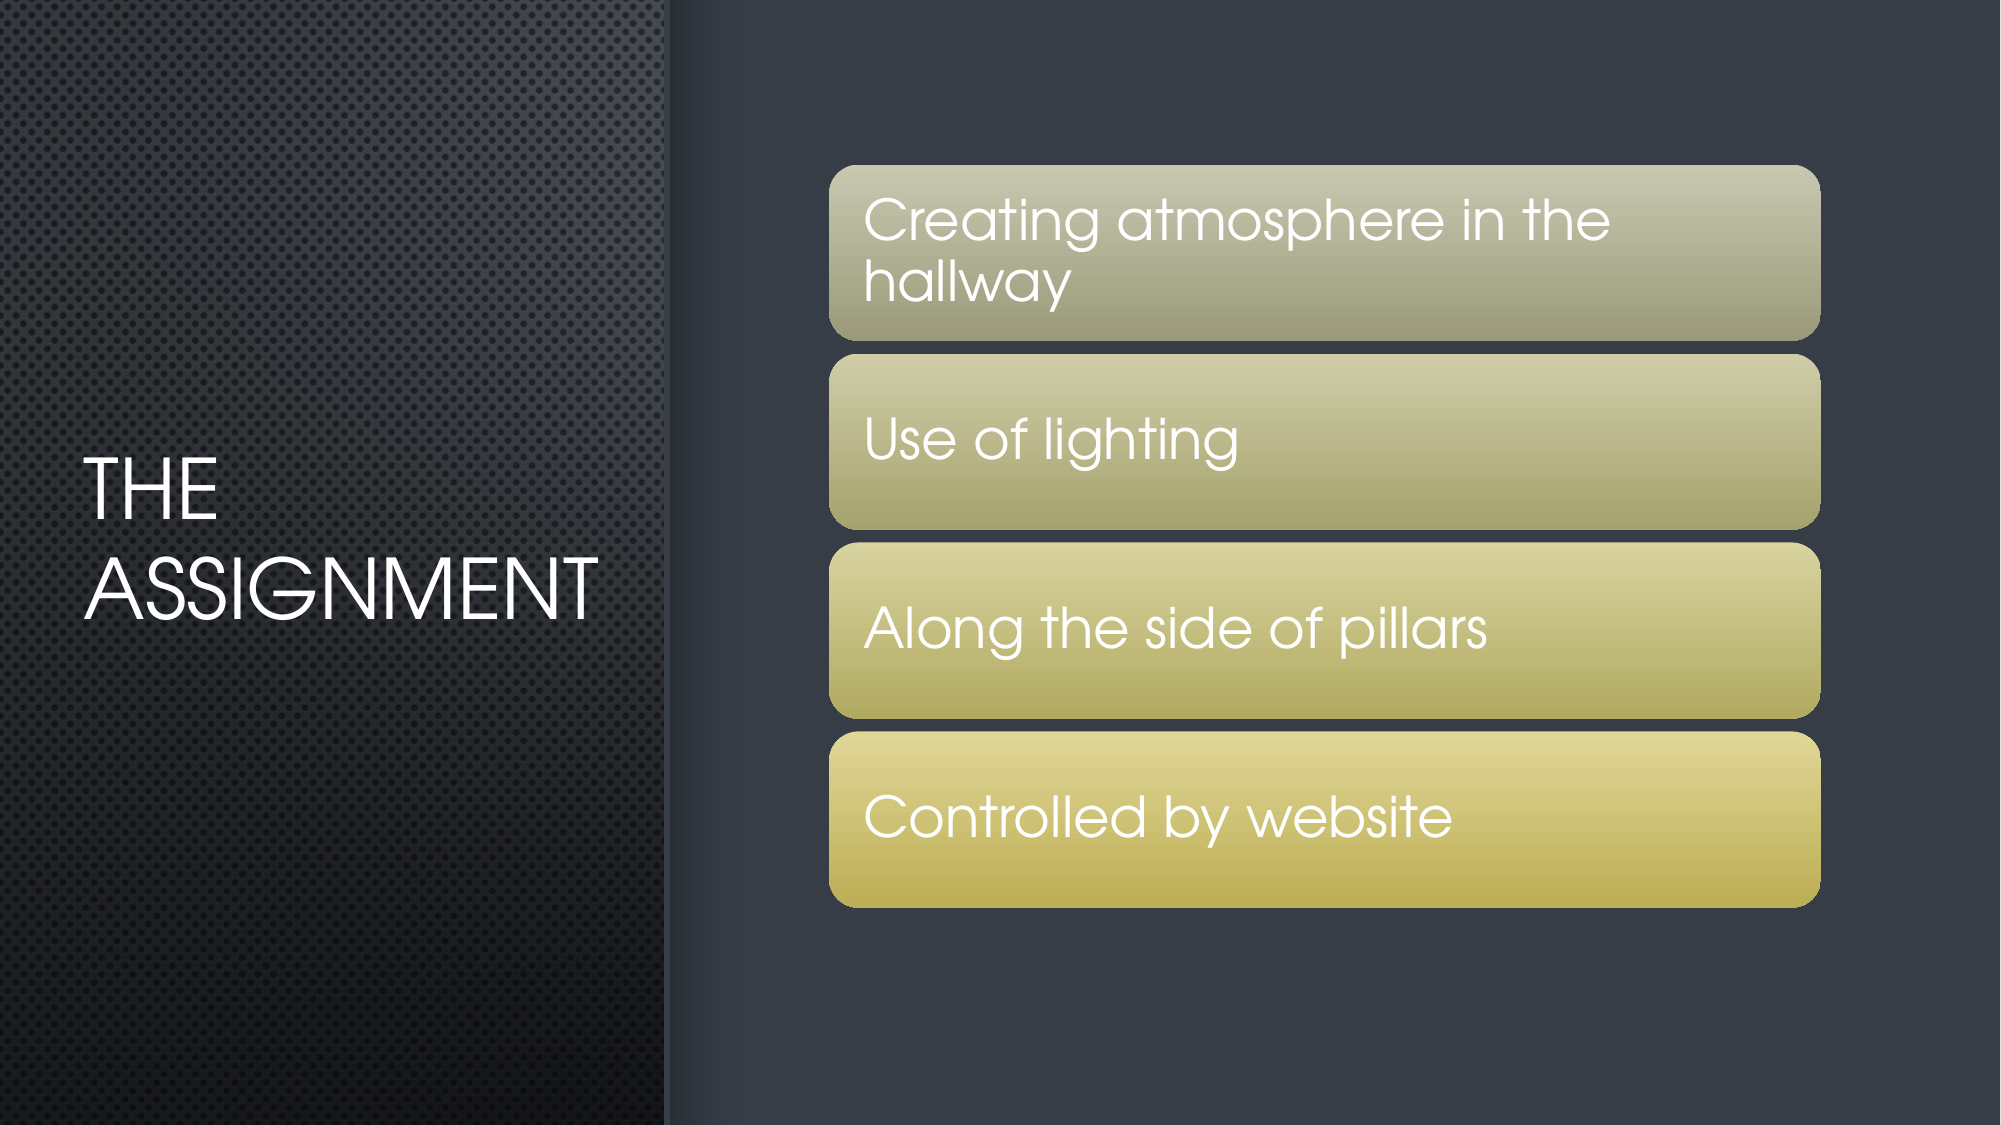

Creating atmosphere in the hallway
Use of lighting
Along the side of pillars
Controlled by website
# The assignment